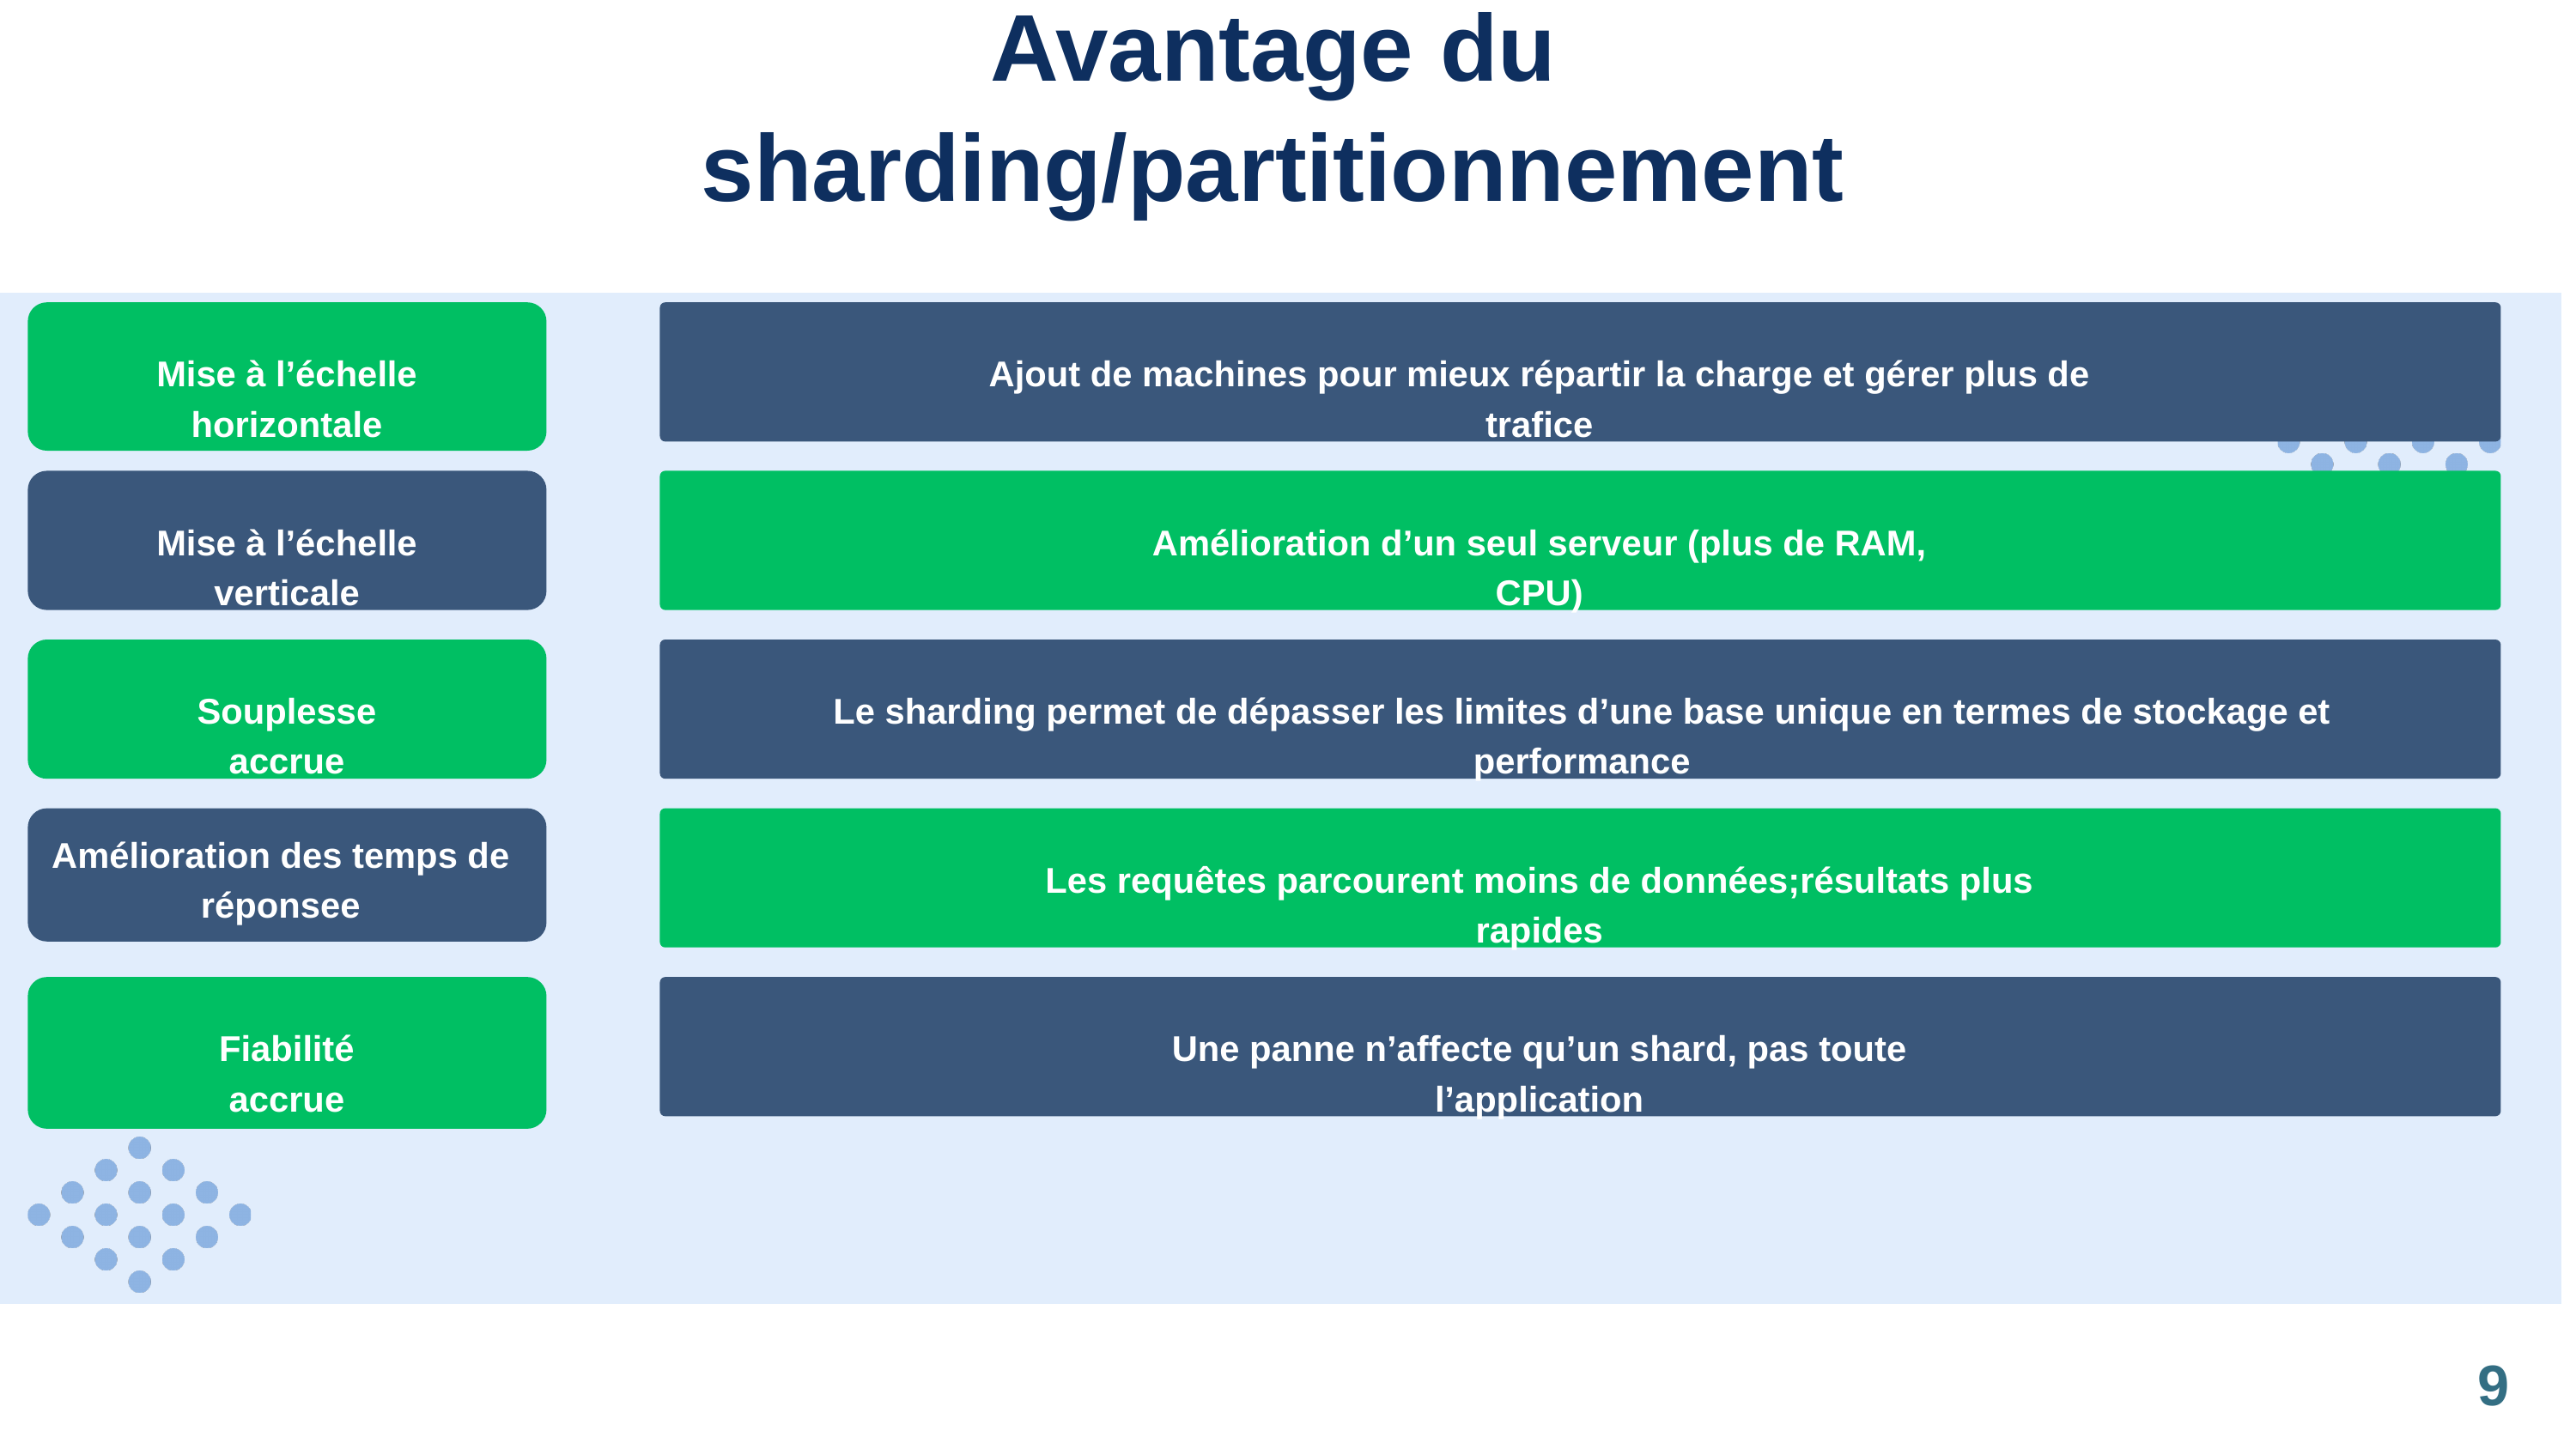

Avantage du sharding/partitionnement

Mise à l’échelle horizontale
Ajout de machines pour mieux répartir la charge et gérer plus de trafice

Mise à l’échelle verticale
Amélioration d’un seul serveur (plus de RAM, CPU)

Souplesse accrue
Le sharding permet de dépasser les limites d’une base unique en termes de stockage et performance

Amélioration des temps de réponsee
Les requêtes parcourent moins de données;résultats plus rapides

Fiabilité accrue
Une panne n’affecte qu’un shard, pas toute l’application

9